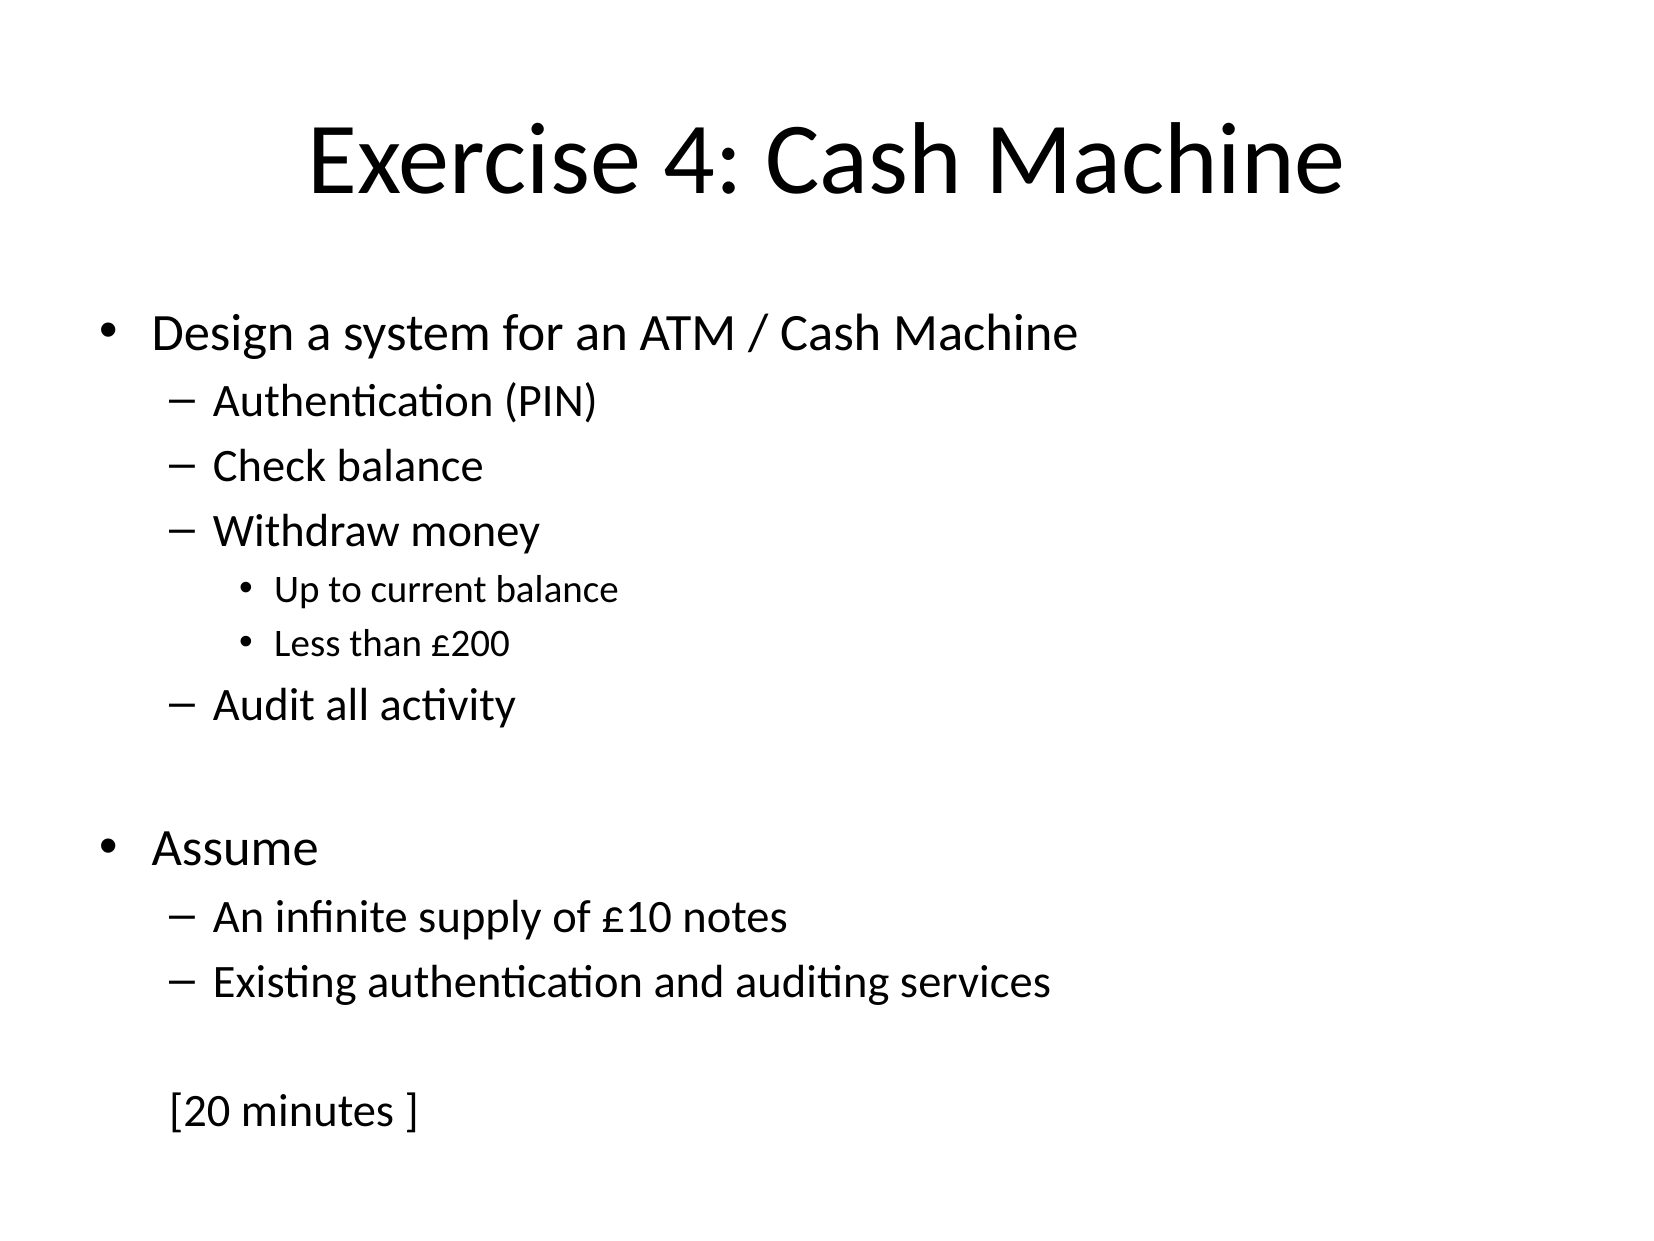

# Exercise 4: Cash Machine
Design a system for an ATM / Cash Machine
Authentication (PIN)
Check balance
Withdraw money
Up to current balance
Less than £200
Audit all activity

Assume
An infinite supply of £10 notes
Existing authentication and auditing services

[20 minutes ]